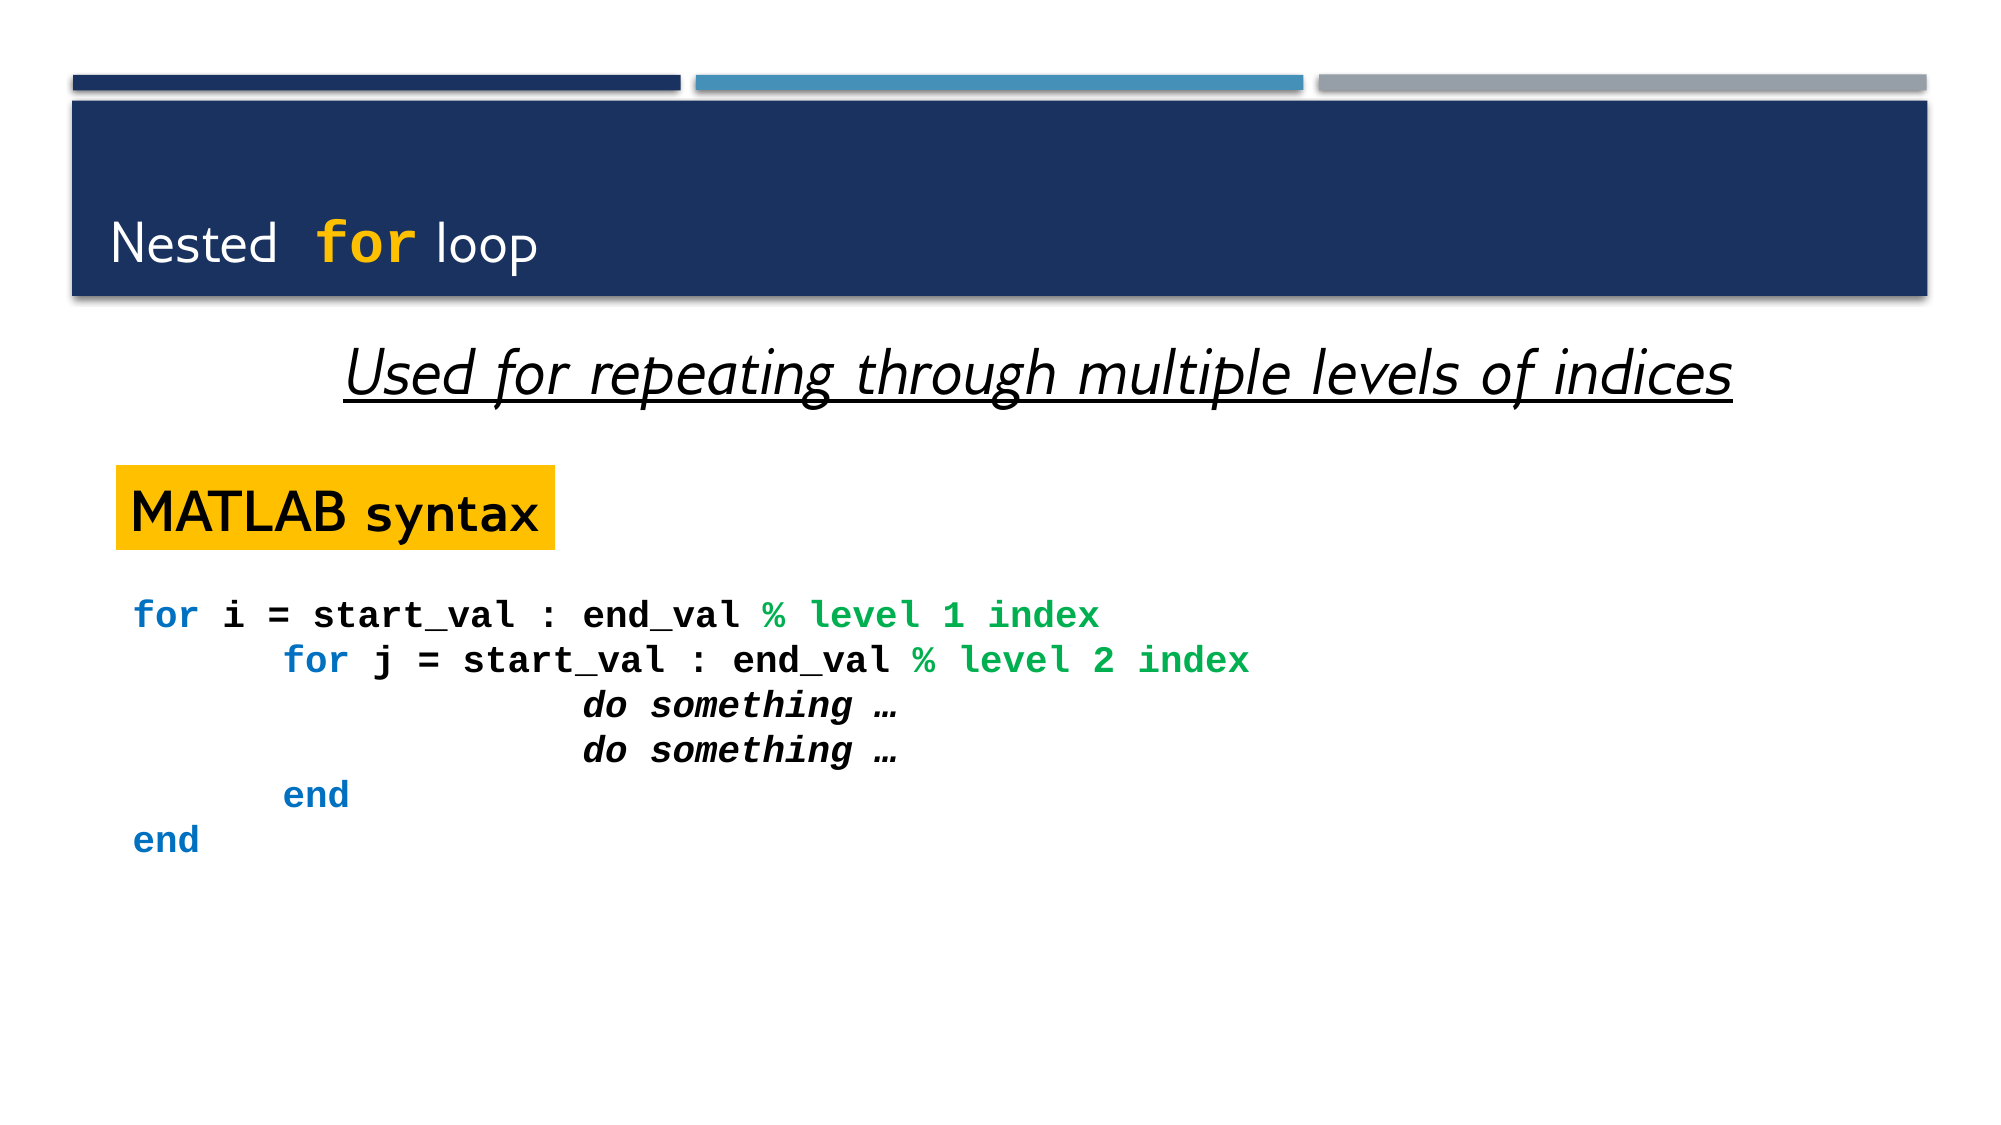

# Nested for loop
Used for repeating through multiple levels of indices
MATLAB syntax
for i = start_val : end_val % level 1 index
	for j = start_val : end_val % level 2 index
			do something …
			do something …
	end
end